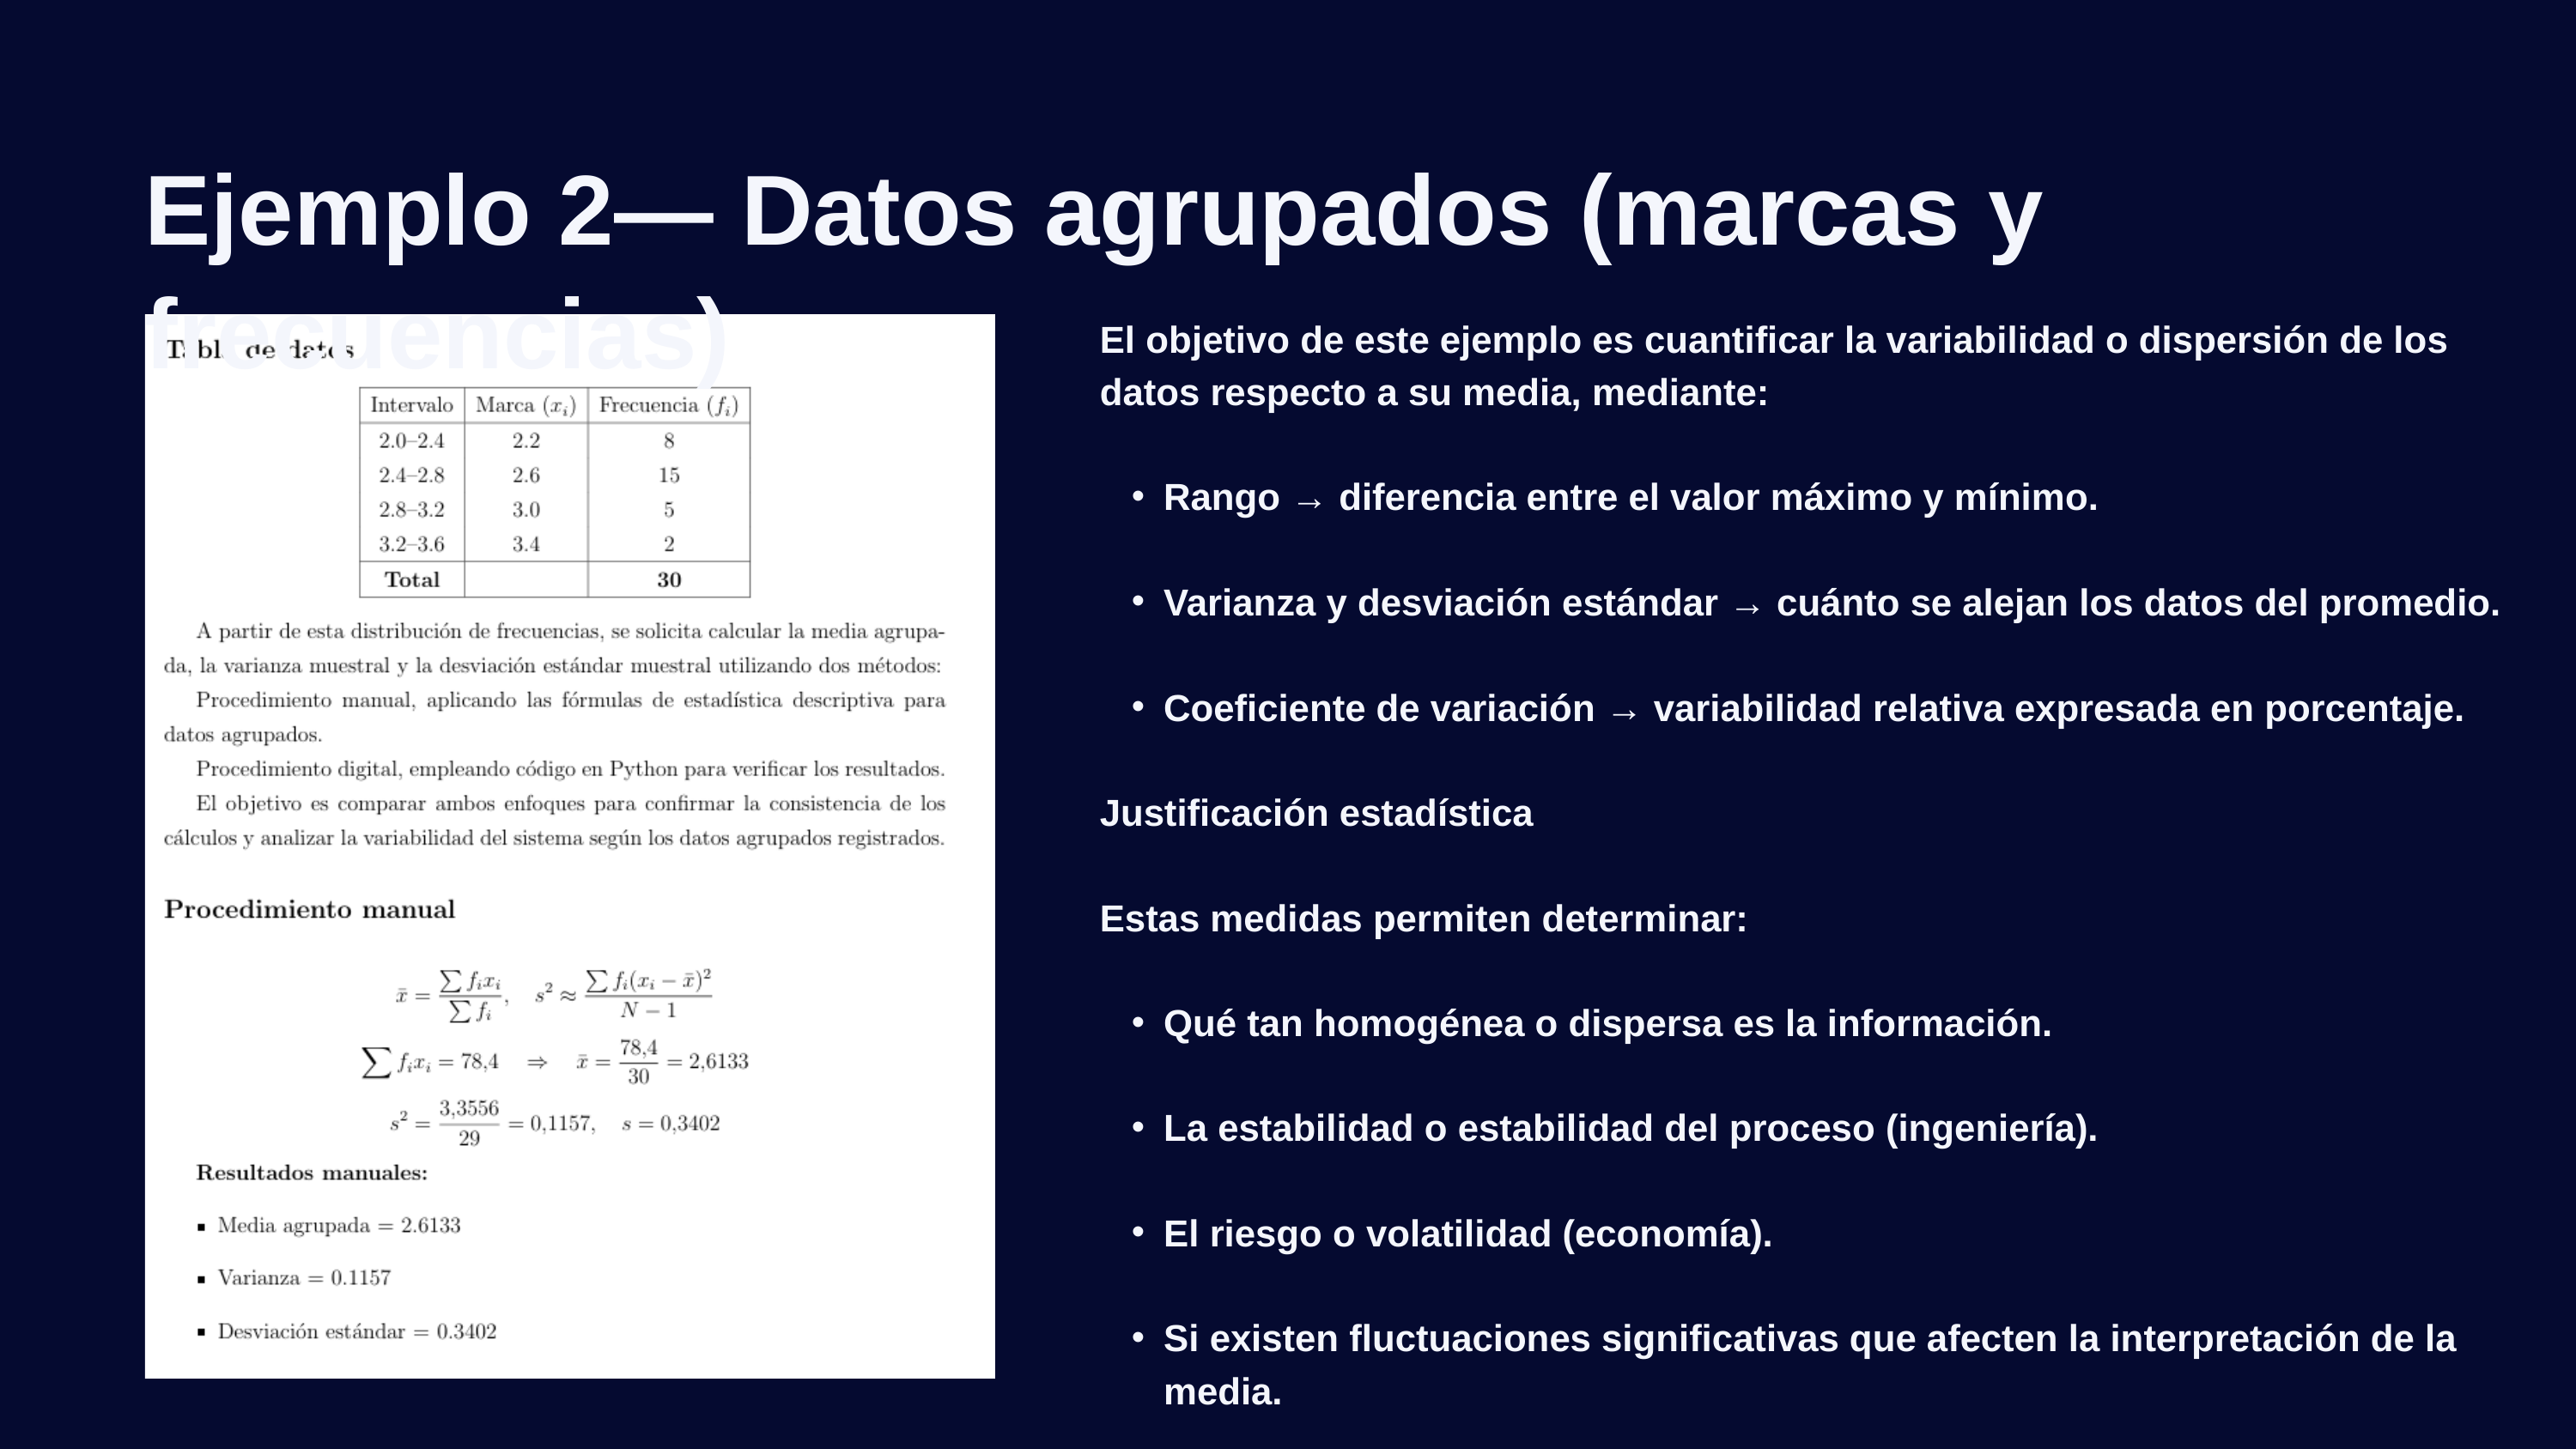

Ejemplo 2— Datos agrupados (marcas y frecuencias)
El objetivo de este ejemplo es cuantificar la variabilidad o dispersión de los datos respecto a su media, mediante:

Rango → diferencia entre el valor máximo y mínimo.

Varianza y desviación estándar → cuánto se alejan los datos del promedio.

Coeficiente de variación → variabilidad relativa expresada en porcentaje.

Justificación estadística

Estas medidas permiten determinar:

Qué tan homogénea o dispersa es la información.

La estabilidad o estabilidad del proceso (ingeniería).

El riesgo o volatilidad (economía).

Si existen fluctuaciones significativas que afecten la interpretación de la media.

Manual
Python
Conclusión

Coincidencia completa entre cálculos manuales y digitales. Python automatiza el proceso y permite visualizaciones rápidas mediante bibliotecas como NumPy, Pandas y Seaborn.
Resumen: La estadística descriptiva es fundamental para transformar datos crudos en conocimiento comprensible. Su integración con IA y automatización fortalece las competencias analíticas necesarias para la ingeniería moderna.